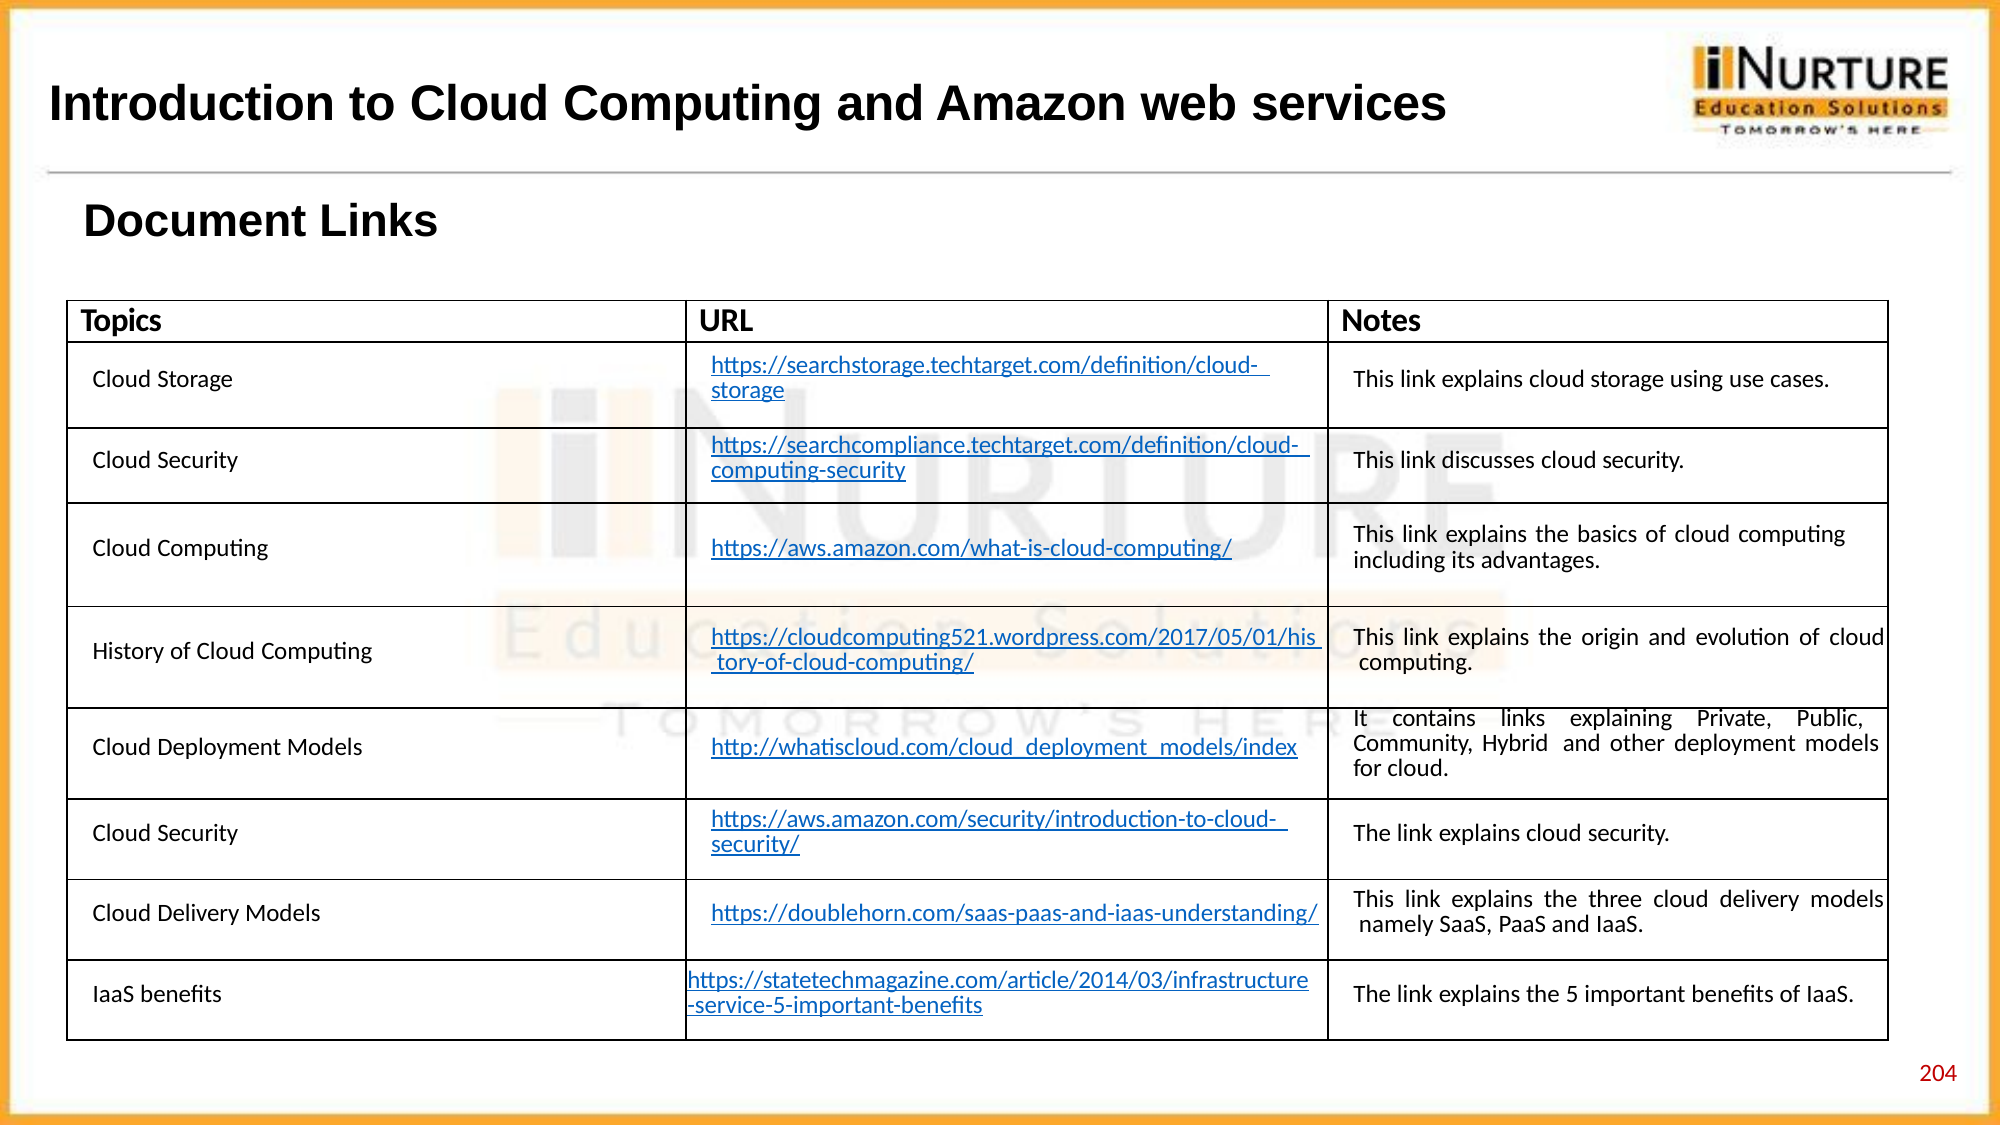

# Introduction to Cloud Computing and Amazon web services
Document Links
| Topics | URL | Notes |
| --- | --- | --- |
| Cloud Storage | https://searchstorage.techtarget.com/definition/cloud- storage | This link explains cloud storage using use cases. |
| Cloud Security | https://searchcompliance.techtarget.com/definition/cloud- computing-security | This link discusses cloud security. |
| Cloud Computing | https://aws.amazon.com/what-is-cloud-computing/ | This link explains the basics of cloud computing including its advantages. |
| History of Cloud Computing | https://cloudcomputing521.wordpress.com/2017/05/01/his tory-of-cloud-computing/ | This link explains the origin and evolution of cloud computing. |
| Cloud Deployment Models | http://whatiscloud.com/cloud\_deployment\_models/index | It contains links explaining Private, Public, Community, Hybrid and other deployment models for cloud. |
| Cloud Security | https://aws.amazon.com/security/introduction-to-cloud- security/ | The link explains cloud security. |
| Cloud Delivery Models | https://doublehorn.com/saas-paas-and-iaas-understanding/ | This link explains the three cloud delivery models namely SaaS, PaaS and IaaS. |
| IaaS benefits | https://statetechmagazine.com/article/2014/03/infrastructure -service-5-important-benefits | The link explains the 5 important benefits of IaaS. |
204